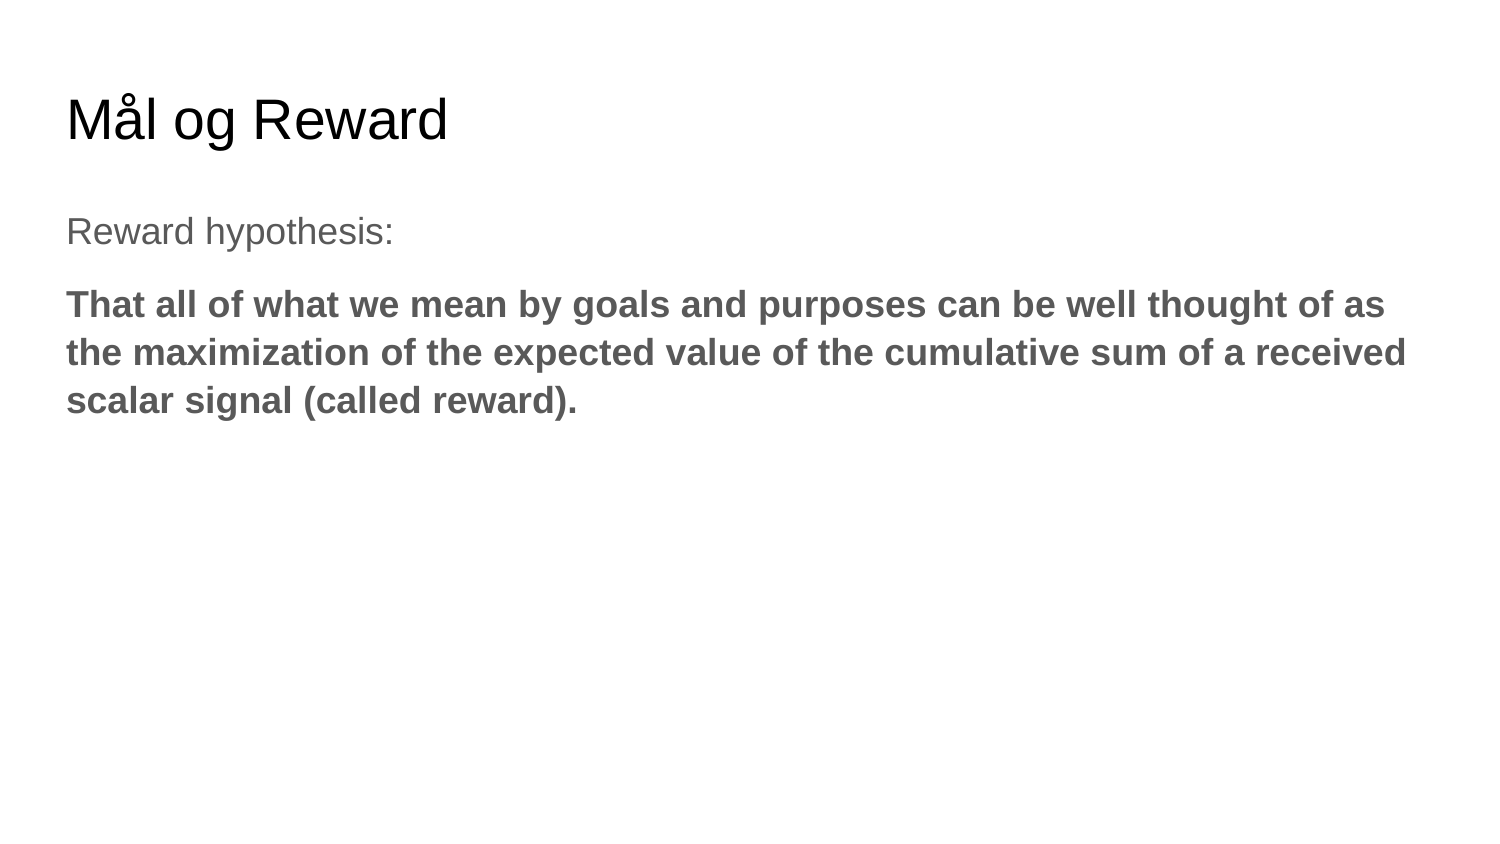

# Mål og Reward
Reward hypothesis:
That all of what we mean by goals and purposes can be well thought of as the maximization of the expected value of the cumulative sum of a received scalar signal (called reward).